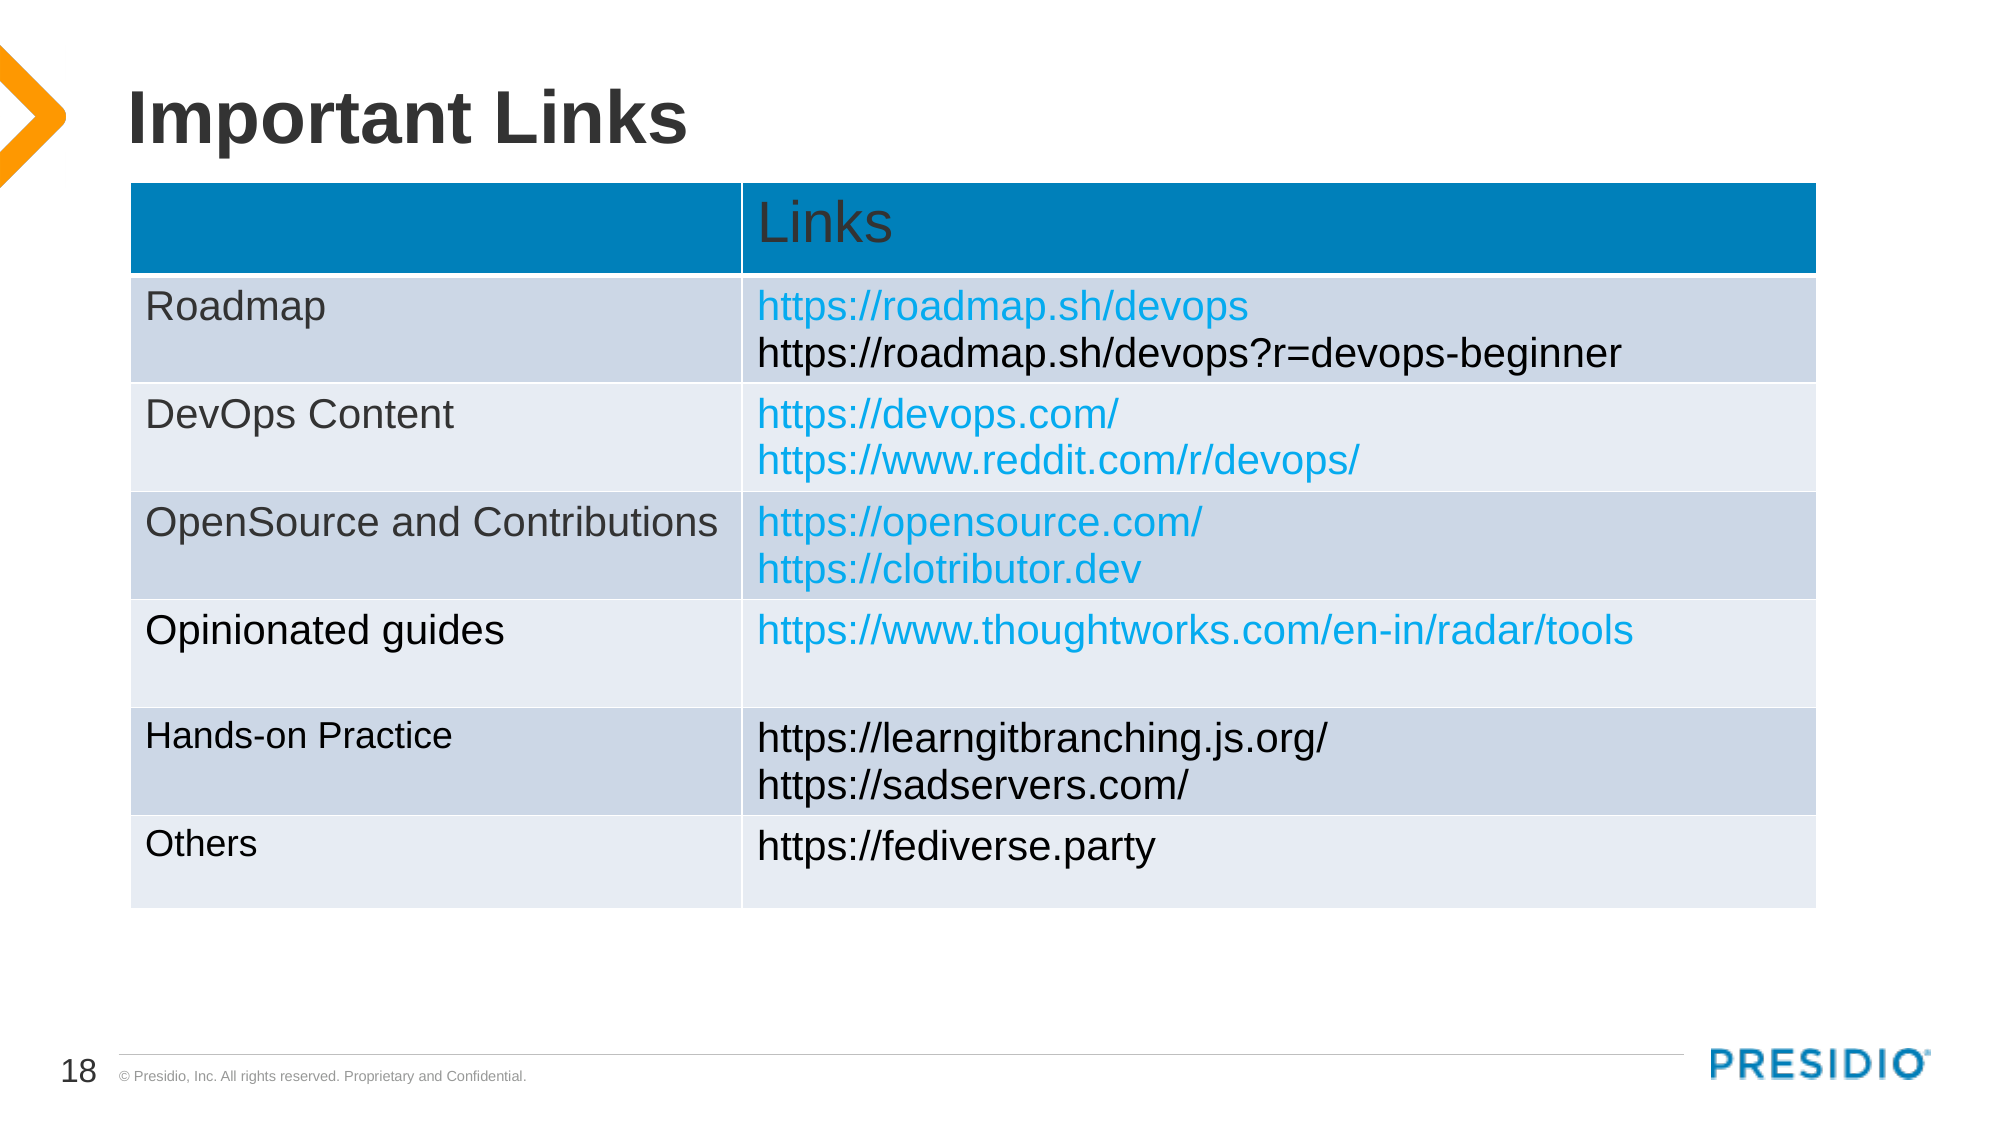

# Important Links
|  | Links |
| --- | --- |
| Roadmap | https://roadmap.sh/devops https://roadmap.sh/devops?r=devops-beginner |
| DevOps Content | https://devops.com/ https://www.reddit.com/r/devops/ |
| OpenSource and Contributions | https://opensource.com/ https://clotributor.dev |
| Opinionated guides | https://www.thoughtworks.com/en-in/radar/tools |
| Hands-on Practice | https://learngitbranching.js.org/ https://sadservers.com/ |
| Others | https://fediverse.party |
18